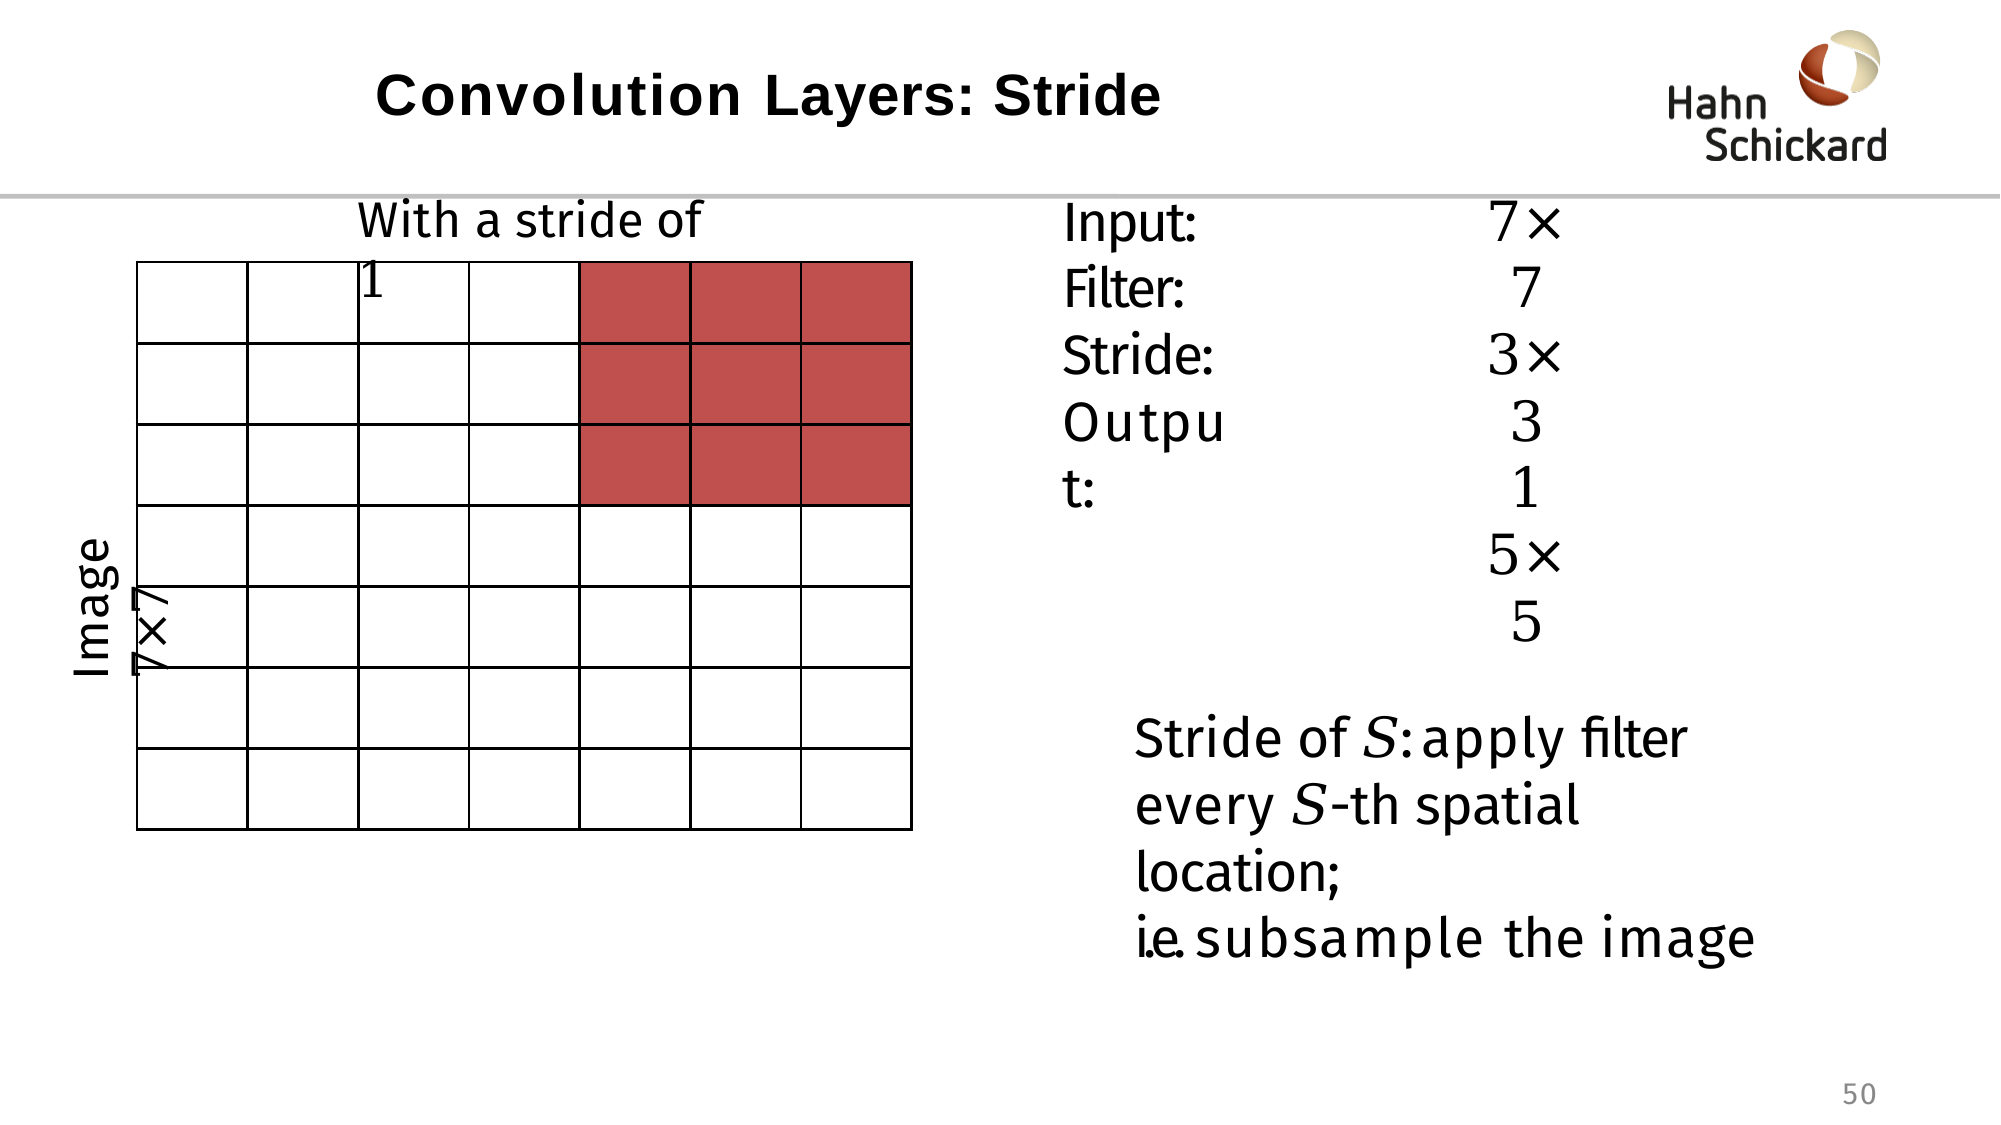

# Convolution Layers: Stride
7×7
3×3
1
5×5
Input:  Filter:  Stride:  Output:
With a stride of 1
|  |  |  |  |  |  |  |
| --- | --- | --- | --- | --- | --- | --- |
|  |  |  |  |  |  |  |
|  |  |  |  |  |  |  |
|  |  |  |  |  |  |  |
|  |  |  |  |  |  |  |
|  |  |  |  |  |  |  |
|  |  |  |  |  |  |  |
Image 7×7
Stride of 𝑆: apply filter  every 𝑆-th spatial location;
i.e. subsample the image
50